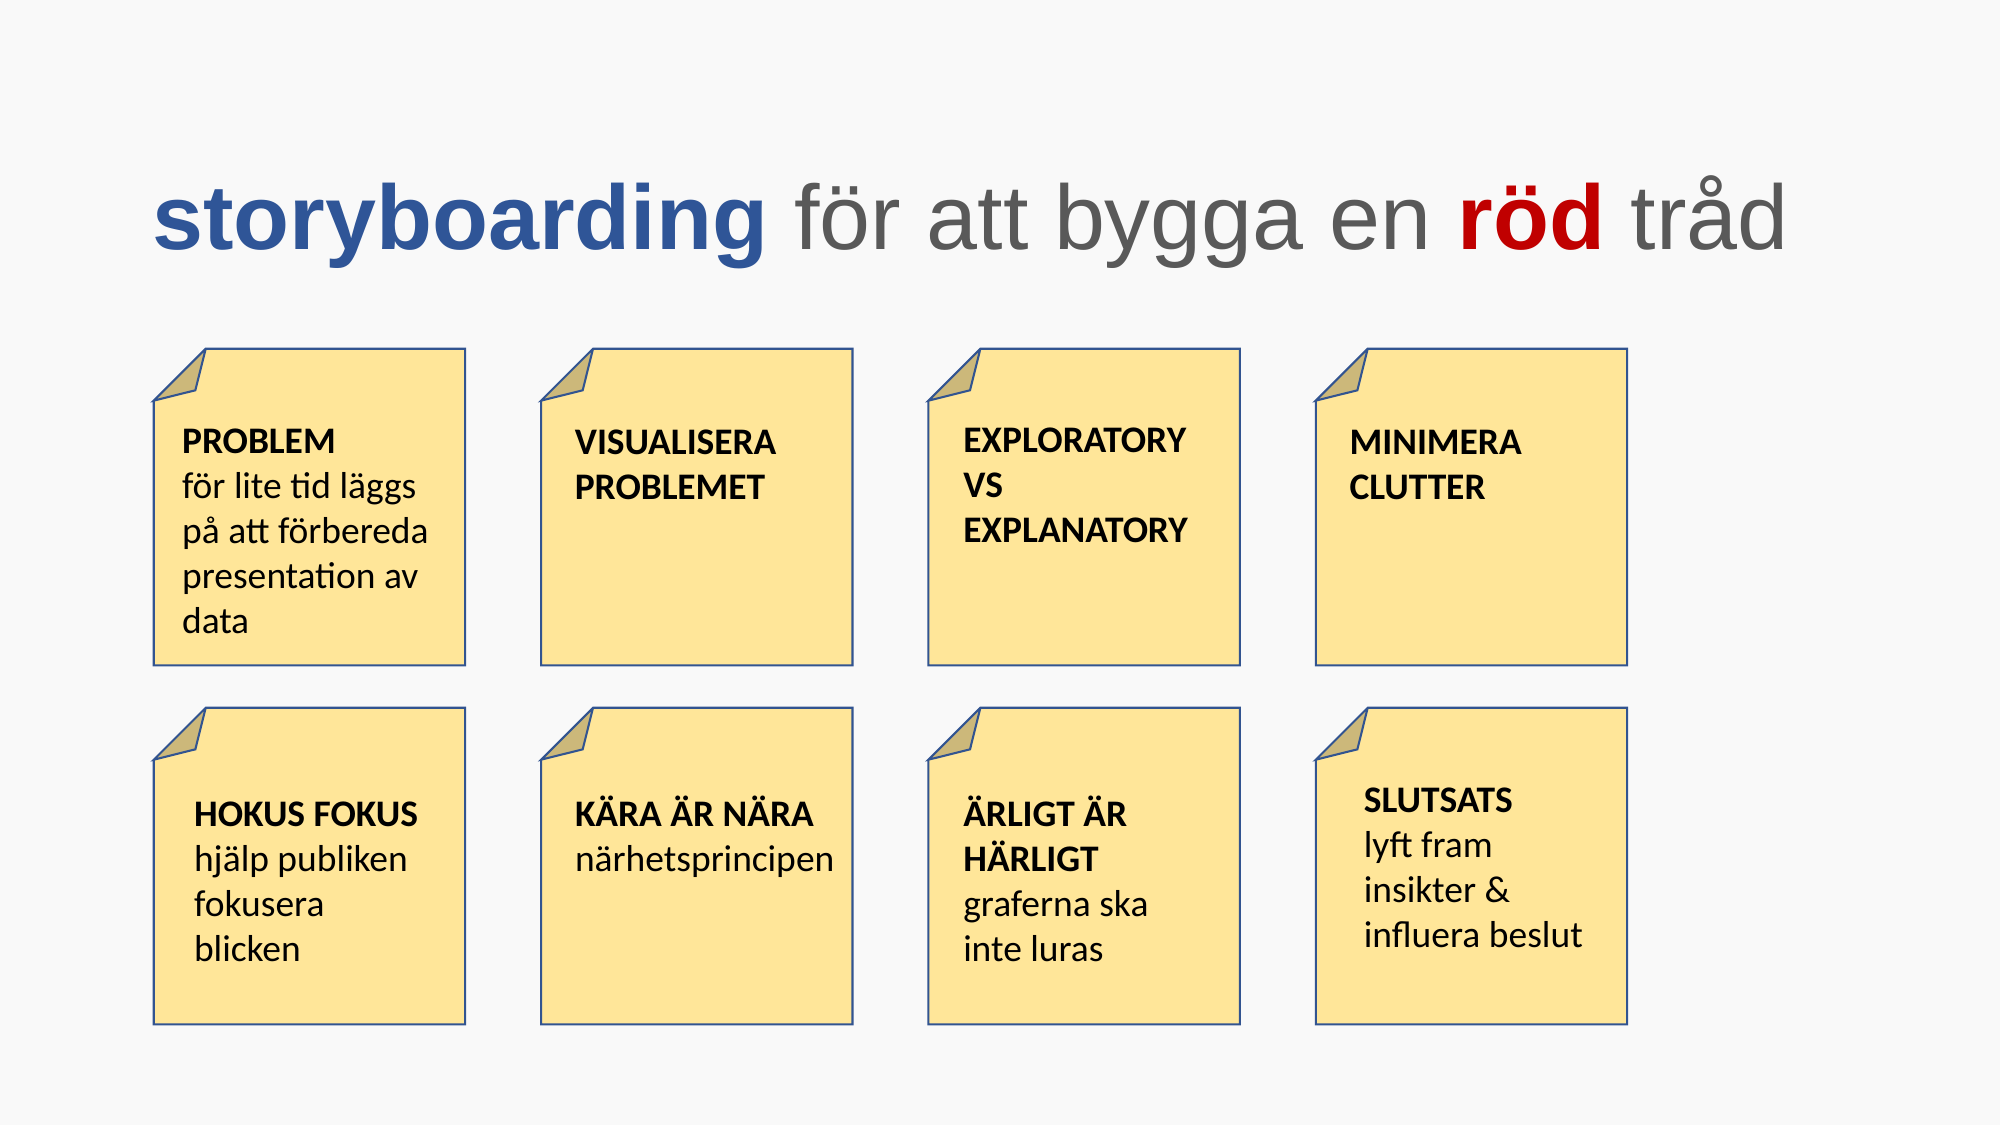

storyboarding för att bygga en röd tråd

PROBLEM
för lite tid läggs på att förbereda presentation av data

VISUALISERA PROBLEMET

EXPLORATORY VS EXPLANATORY

MINIMERA CLUTTER

HOKUS FOKUS
hjälp publiken fokusera blicken

KÄRA ÄR NÄRA
närhetsprincipen

ÄRLIGT ÄR HÄRLIGT
graferna ska inte luras

SLUTSATS
lyft fram insikter & influera beslut